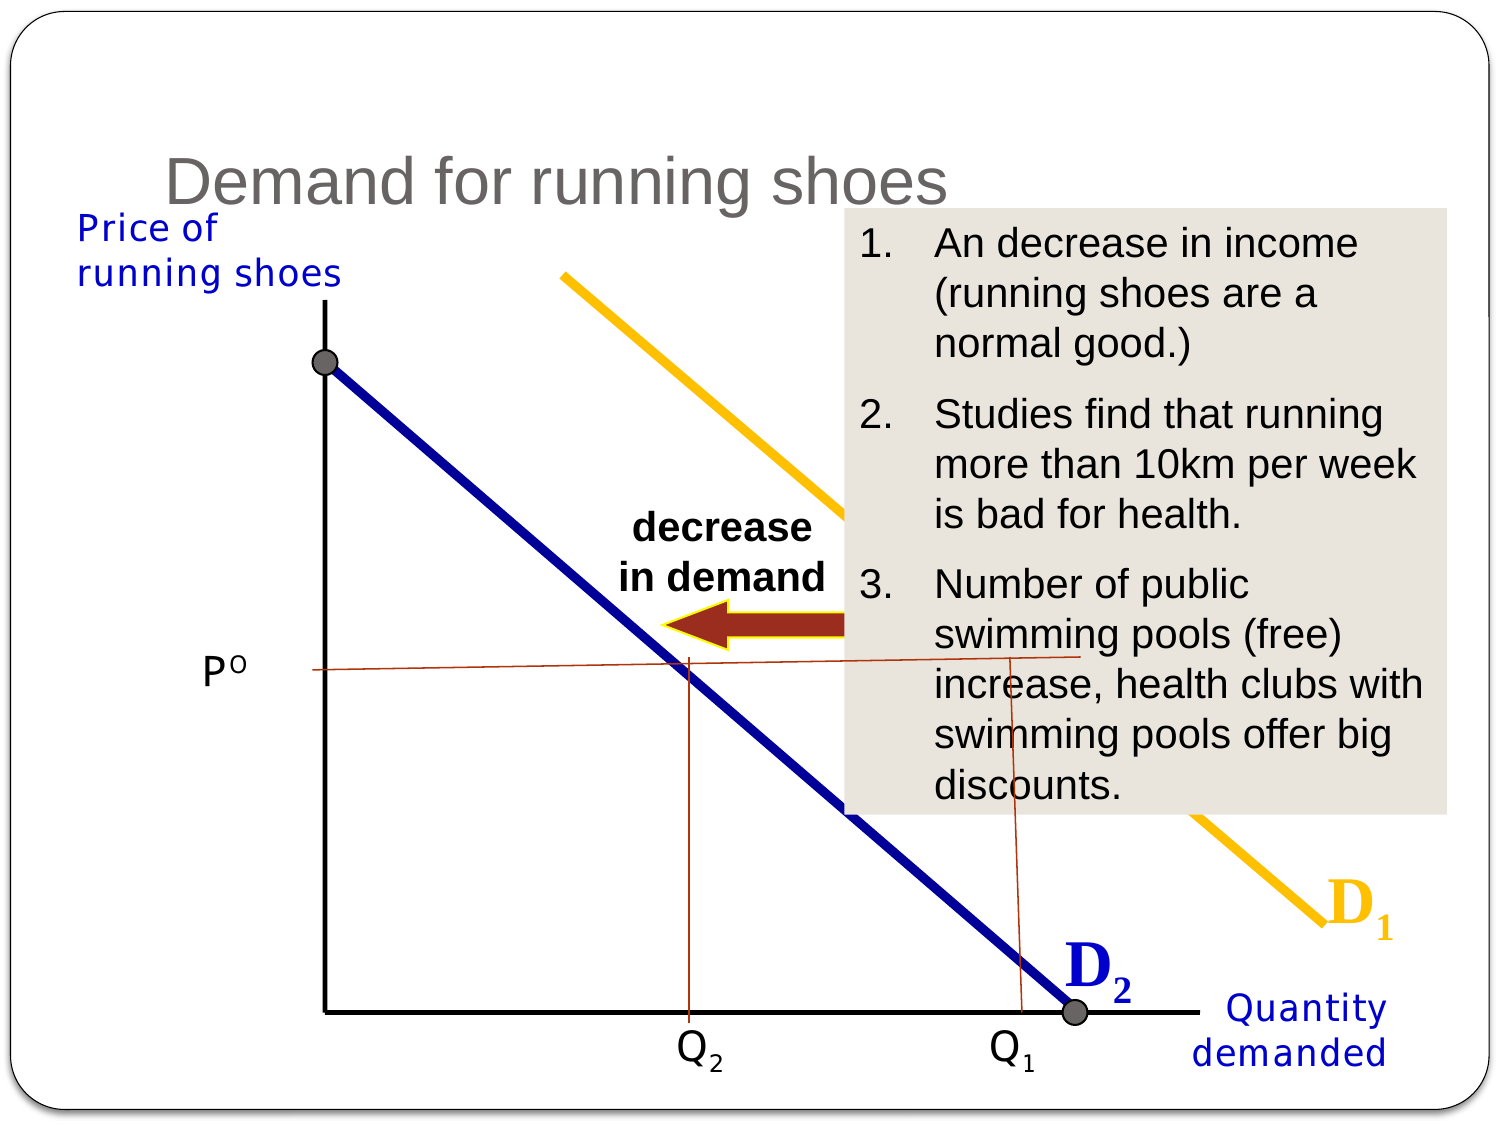

# Demand for running shoes
Price of running shoes
An decrease in income (running shoes are a normal good.)
Studies find that running more than 10km per week is bad for health.
Number of public swimming pools (free) increase, health clubs with swimming pools offer big discounts.

decrease
in demand

PO
D1
D2
Quantity demanded

Q2
Q1